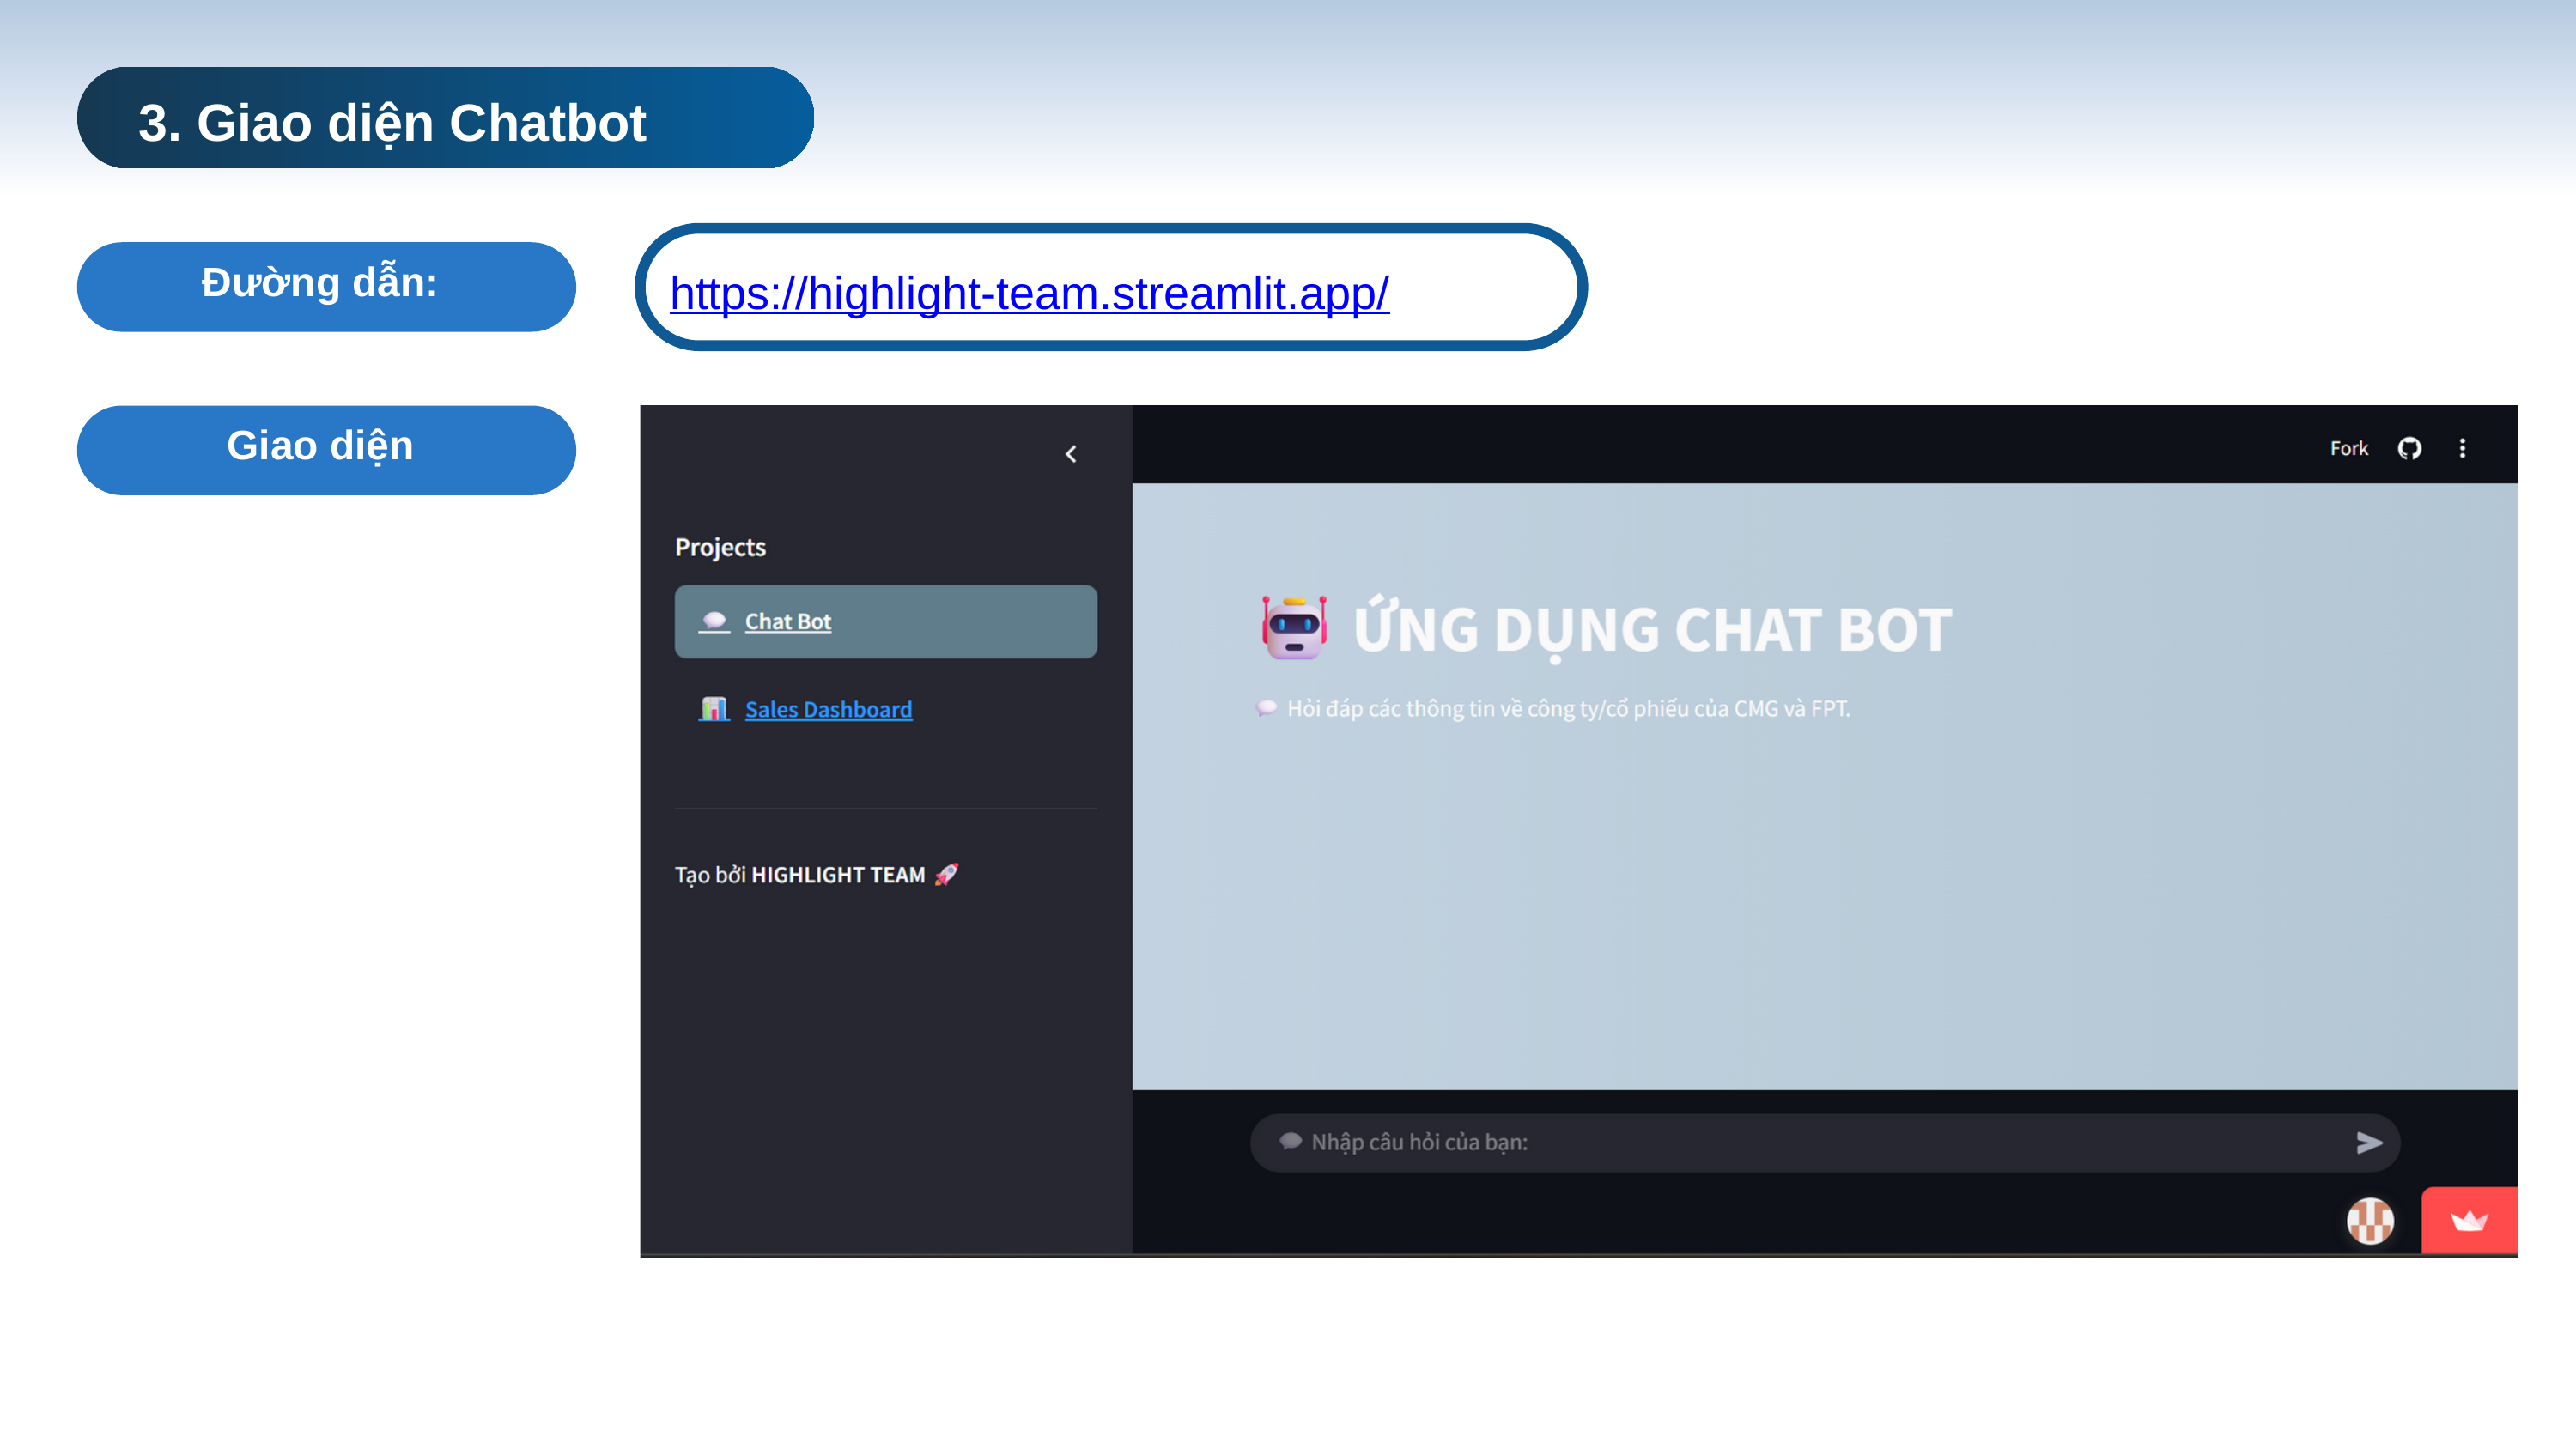

3. Giao diện Chatbot

Đường dẫn:
https://highlight-team.streamlit.app/

Giao diện